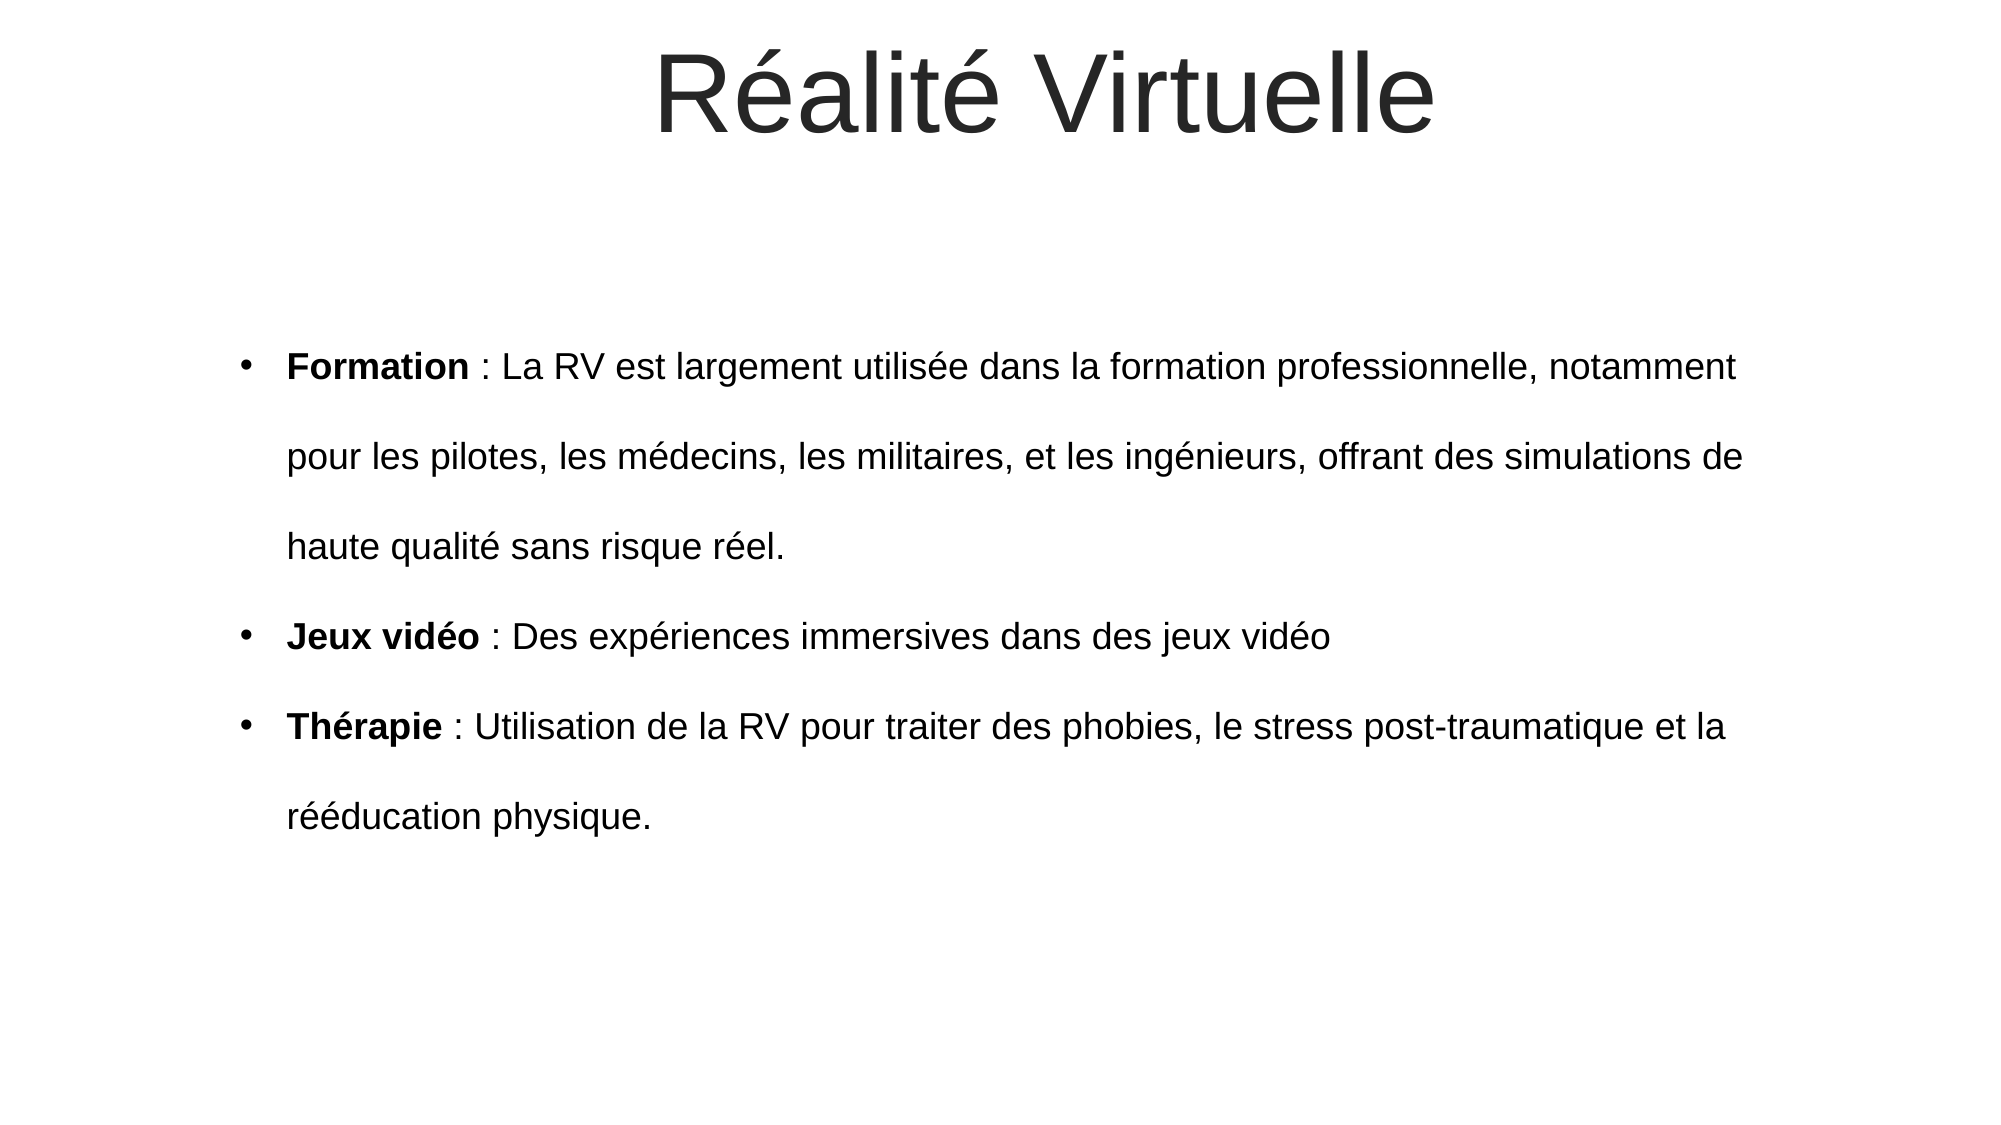

Réalité Virtuelle
Formation : La RV est largement utilisée dans la formation professionnelle, notamment pour les pilotes, les médecins, les militaires, et les ingénieurs, offrant des simulations de haute qualité sans risque réel.
Jeux vidéo : Des expériences immersives dans des jeux vidéo
Thérapie : Utilisation de la RV pour traiter des phobies, le stress post-traumatique et la rééducation physique.